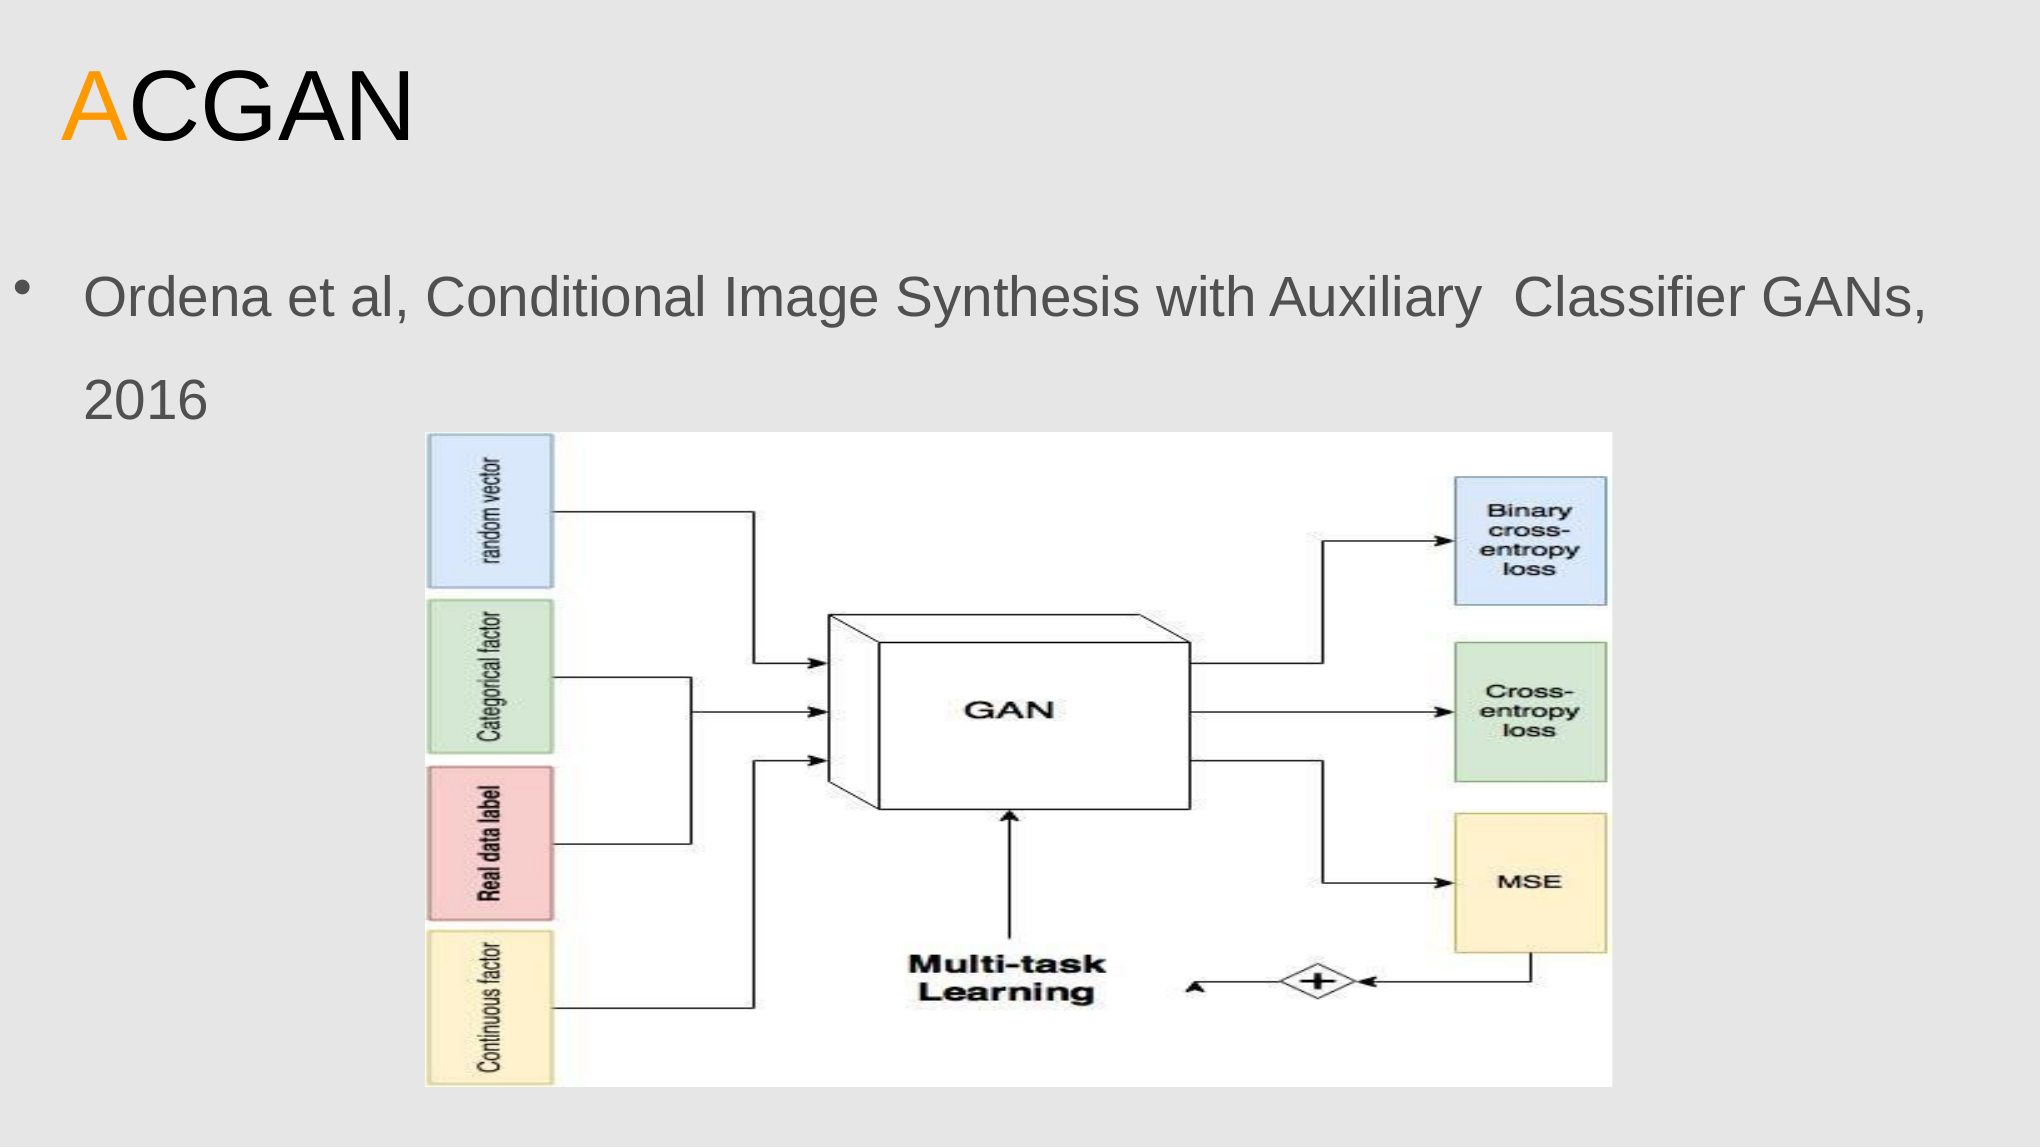

# ACGAN
Ordena et al, Conditional Image Synthesis with Auxiliary  Classifier GANs, 2016